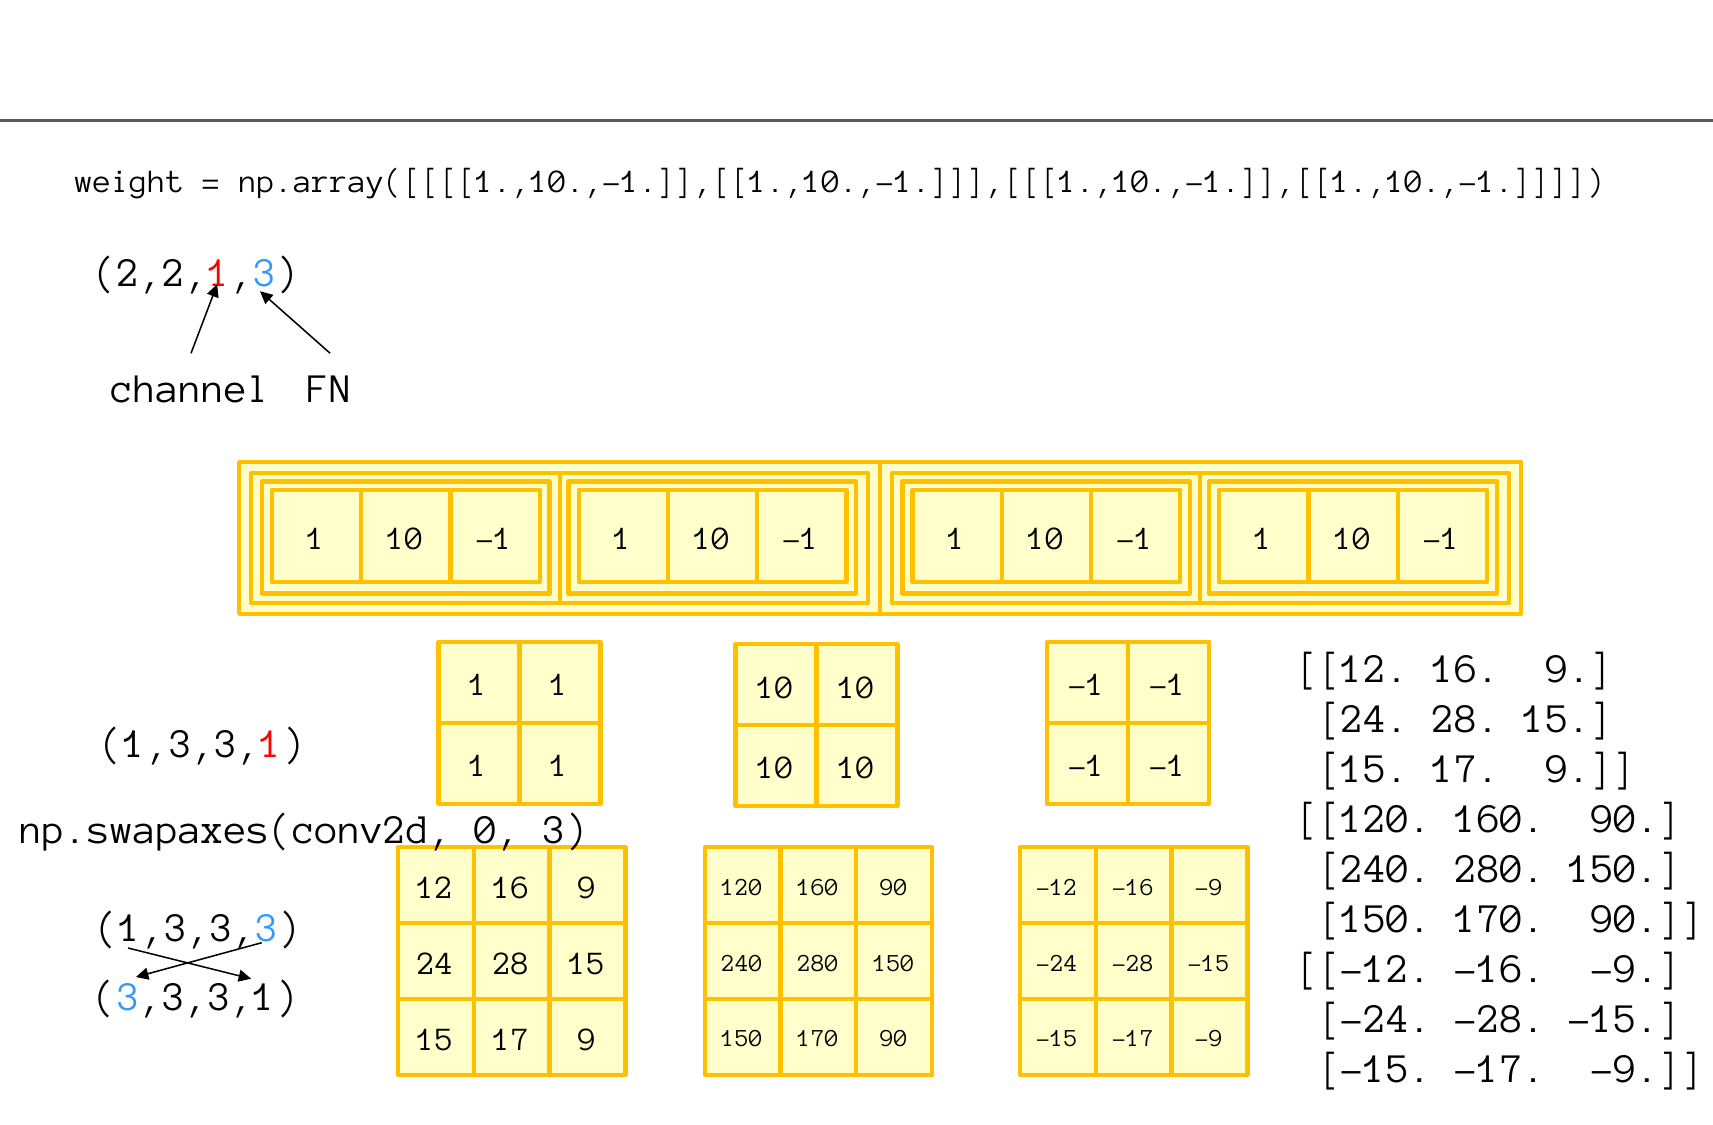

weight = np.array([[[[1.,10.,-1.]],[[1.,10.,-1.]]],[[[1.,10.,-1.]],[[1.,10.,-1.]]]])
(2,2,1,3)
channel
FN

1
10
-1
1
10
-1
1
10
-1
1
10
-1
[[12. 16.  9.]
 [24. 28. 15.]
 [15. 17.  9.]]
[[120. 160.  90.]
 [240. 280. 150.]
 [150. 170.  90.]]
[[-12. -16.  -9.]
 [-24. -28. -15.]
 [-15. -17.  -9.]]
1
1
-1
-1
10
10
(1,3,3,1)
1
1
-1
-1
10
10
np.swapaxes(conv2d, 0, 3)
12
16
9
120
160
90
-12
-16
-9
(1,3,3,3)
24
28
15
240
280
150
-24
-28
-15
(3,3,3,1)
15
17
9
150
170
90
-15
-17
-9